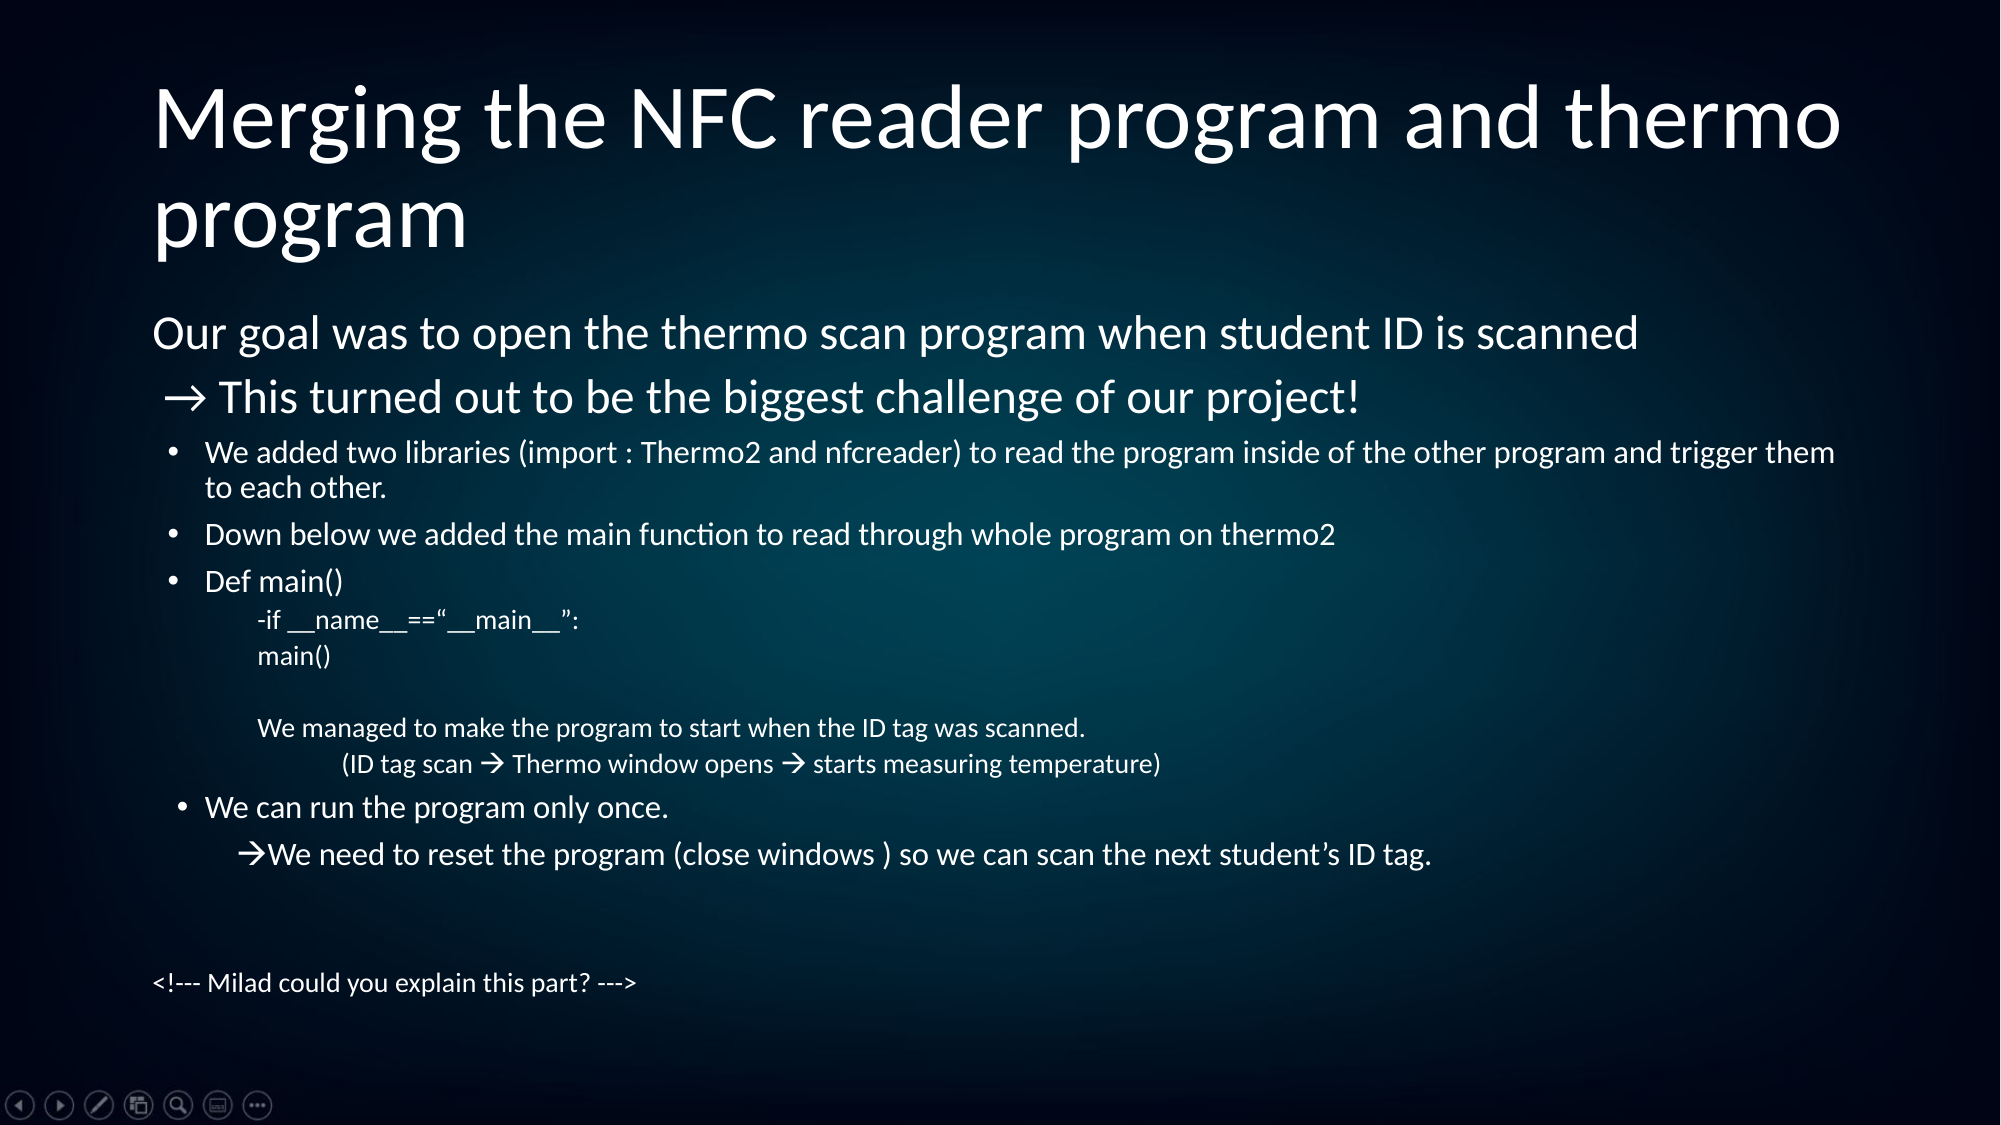

# Merging the NFC reader program and thermo program
Our goal was to open the thermo scan program when student ID is scanned
 → This turned out to be the biggest challenge of our project!
We added two libraries (import : Thermo2 and nfcreader) to read the program inside of the other program and trigger them to each other.
Down below we added the main function to read through whole program on thermo2
Def main()
-if __name__==“__main__”:
main()

We managed to make the program to start when the ID tag was scanned.
	(ID tag scan 🡪 Thermo window opens 🡪 starts measuring temperature)
We can run the program only once.
	🡪We need to reset the program (close windows ) so we can scan the next student’s ID tag.

<!--- Milad could you explain this part? --->